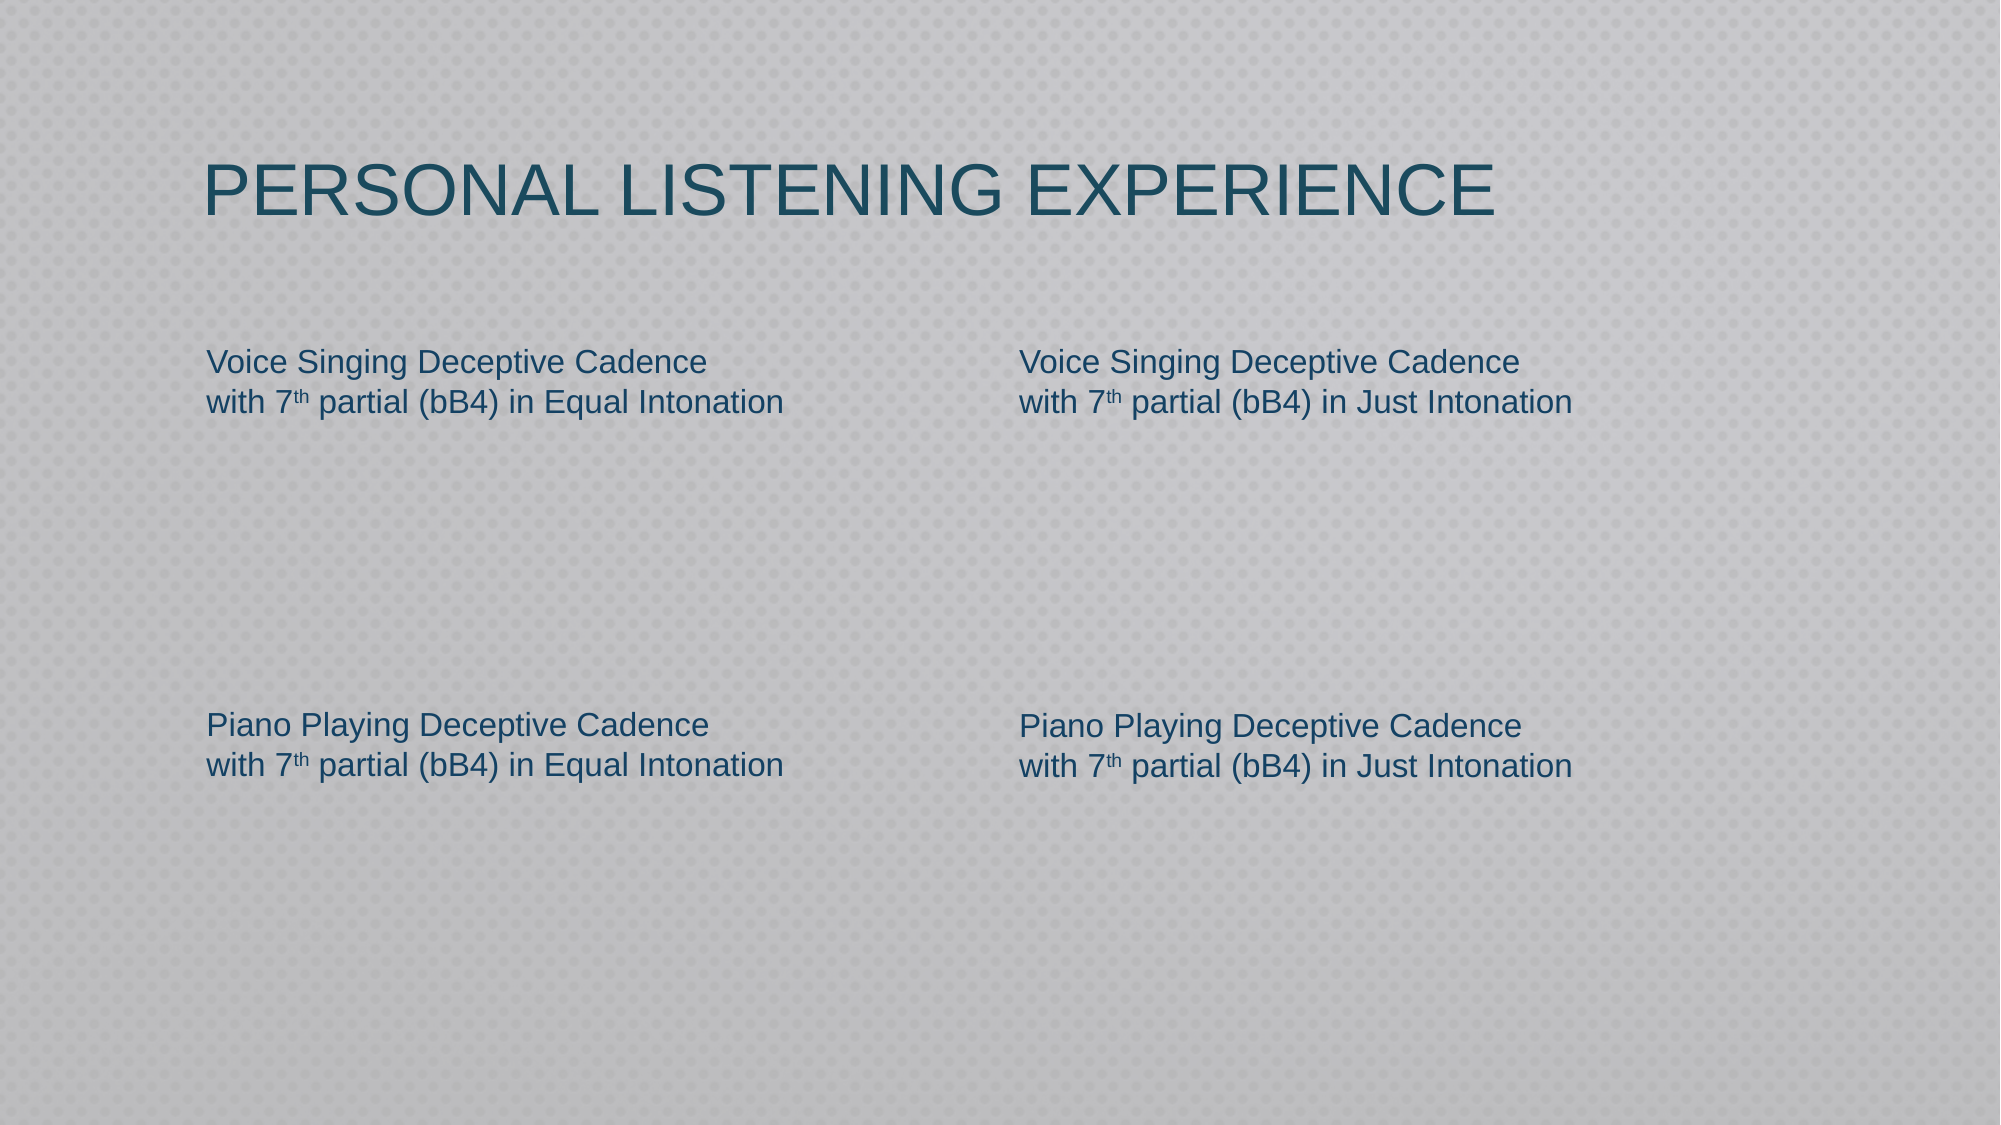

# Personal Listening Experience
Voice Singing Deceptive Cadence
with 7th partial (bB4) in Just Intonation
Voice Singing Deceptive Cadence
with 7th partial (bB4) in Equal Intonation

Piano Playing Deceptive Cadence
with 7th partial (bB4) in Equal Intonation
Piano Playing Deceptive Cadence
with 7th partial (bB4) in Just Intonation